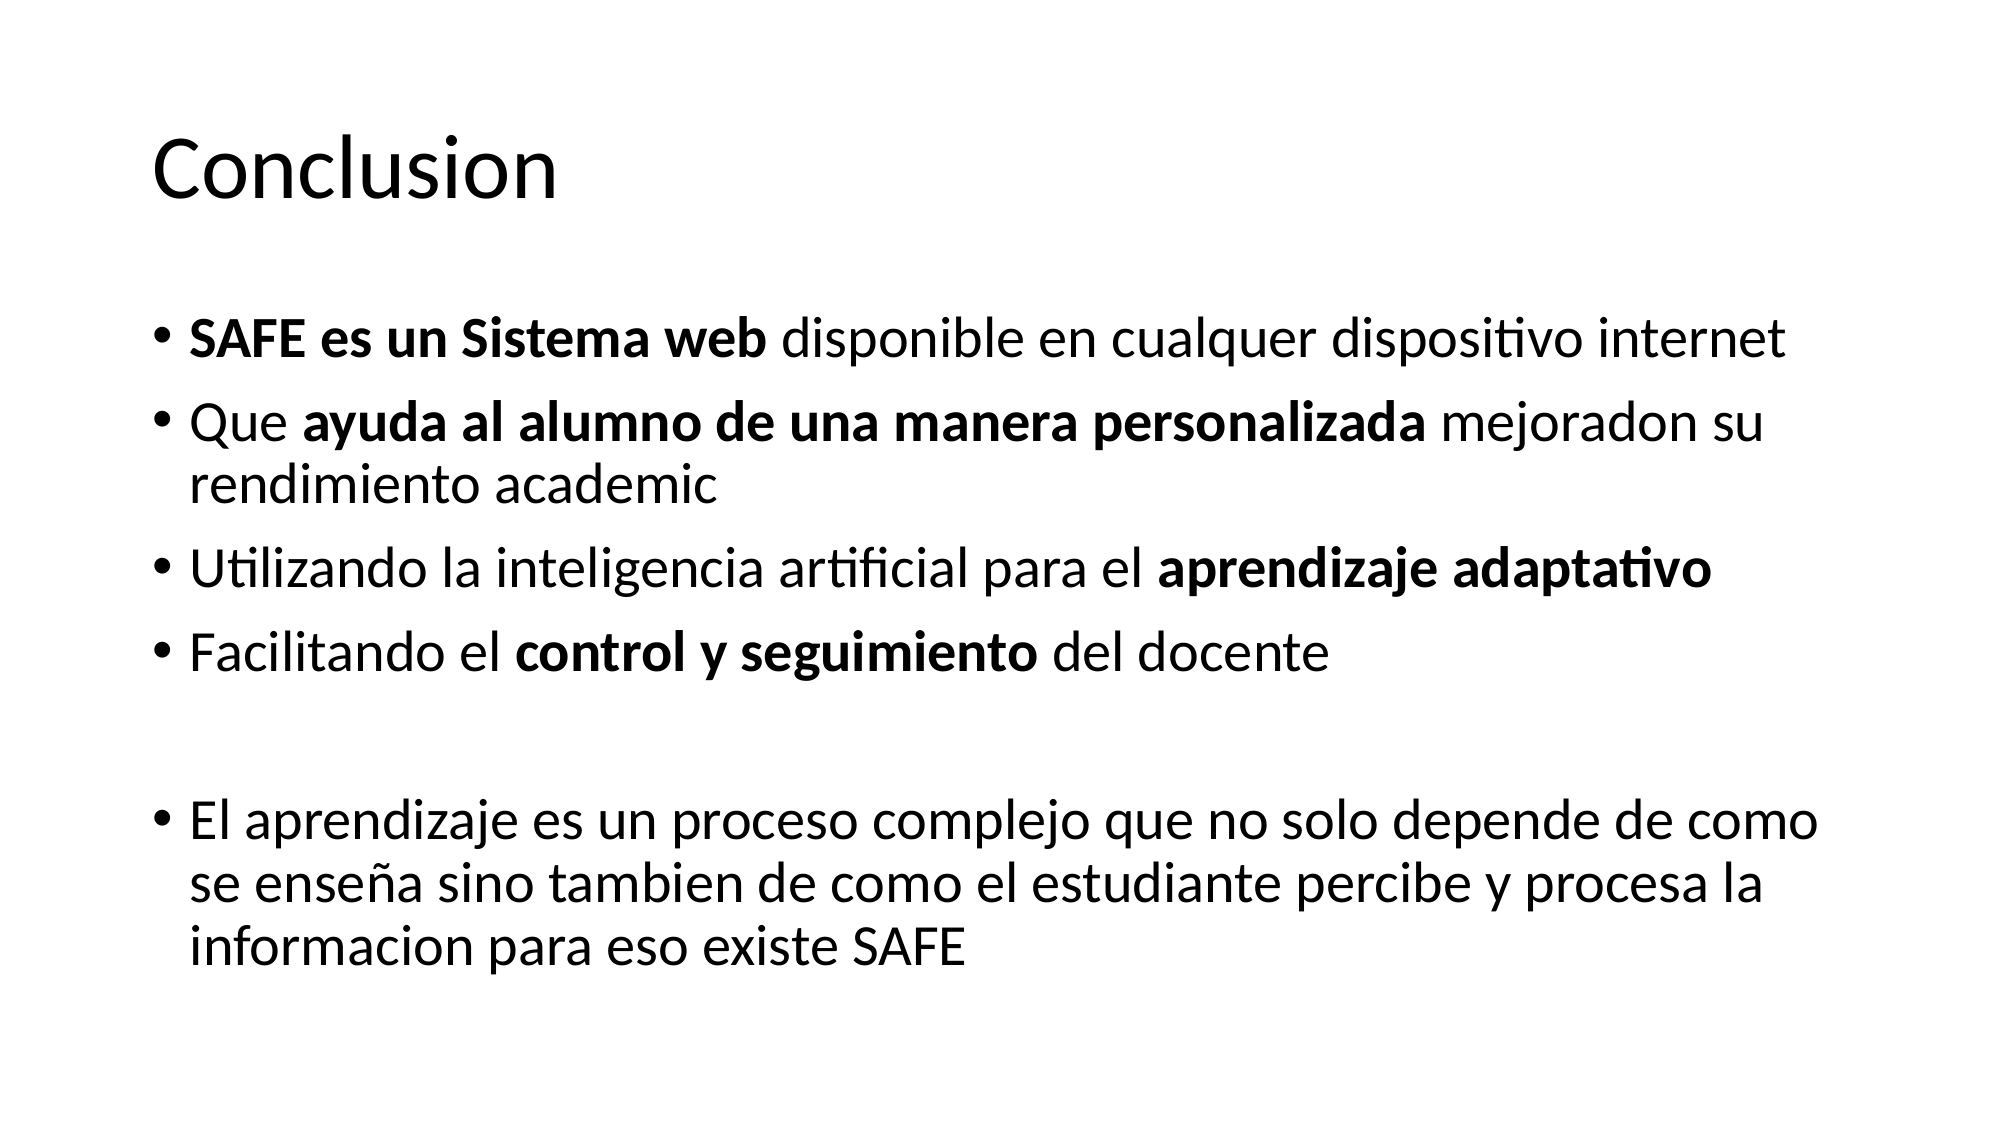

# Conclusion
SAFE es un Sistema web disponible en cualquer dispositivo internet
Que ayuda al alumno de una manera personalizada mejoradon su rendimiento academic
Utilizando la inteligencia artificial para el aprendizaje adaptativo
Facilitando el control y seguimiento del docente

El aprendizaje es un proceso complejo que no solo depende de como se enseña sino tambien de como el estudiante percibe y procesa la informacion para eso existe SAFE